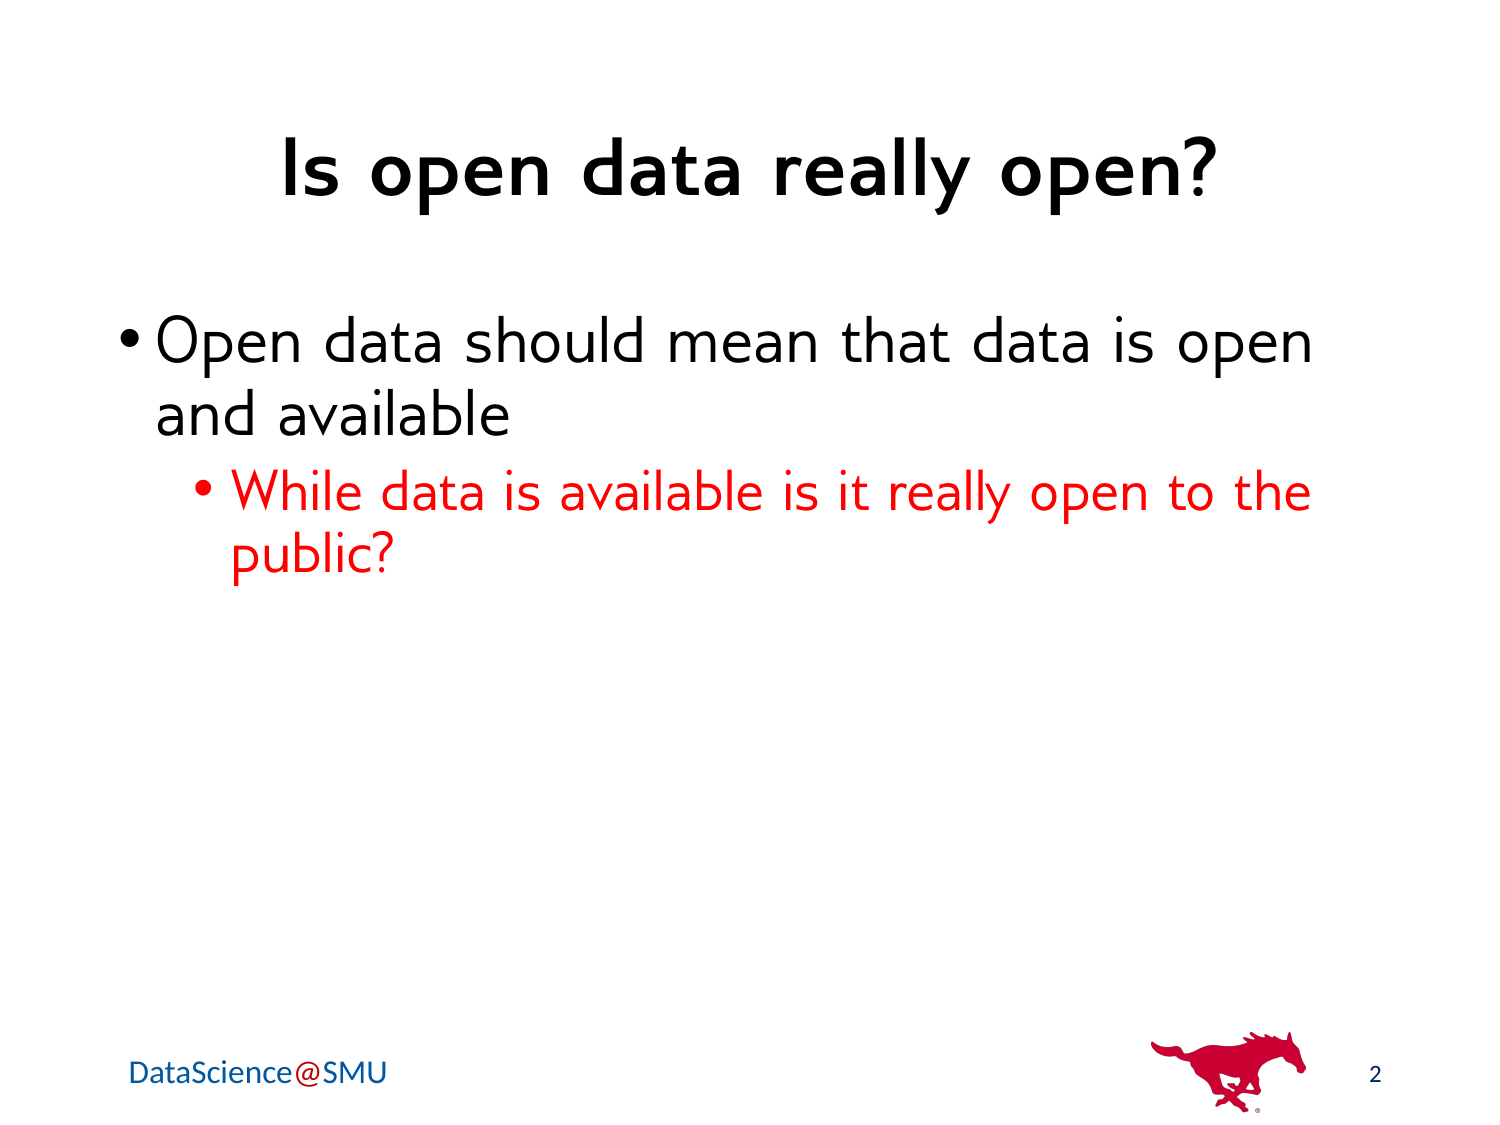

# Is open data really open?
Open data should mean that data is open and available
While data is available is it really open to the public?

2